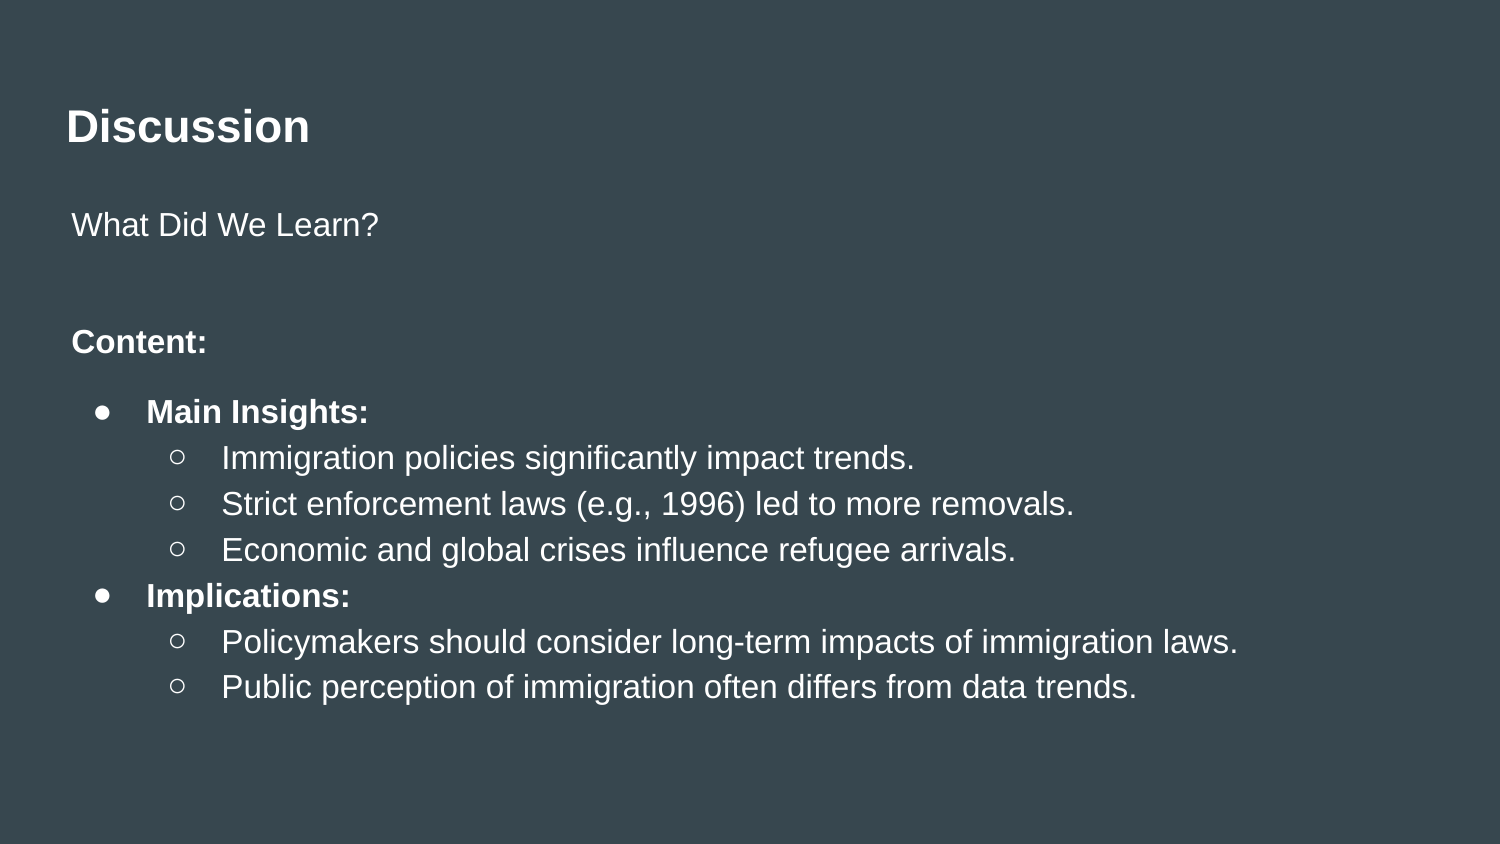

# Discussion

What Did We Learn?
Content:
Main Insights:
Immigration policies significantly impact trends.
Strict enforcement laws (e.g., 1996) led to more removals.
Economic and global crises influence refugee arrivals.
Implications:
Policymakers should consider long-term impacts of immigration laws.
Public perception of immigration often differs from data trends.